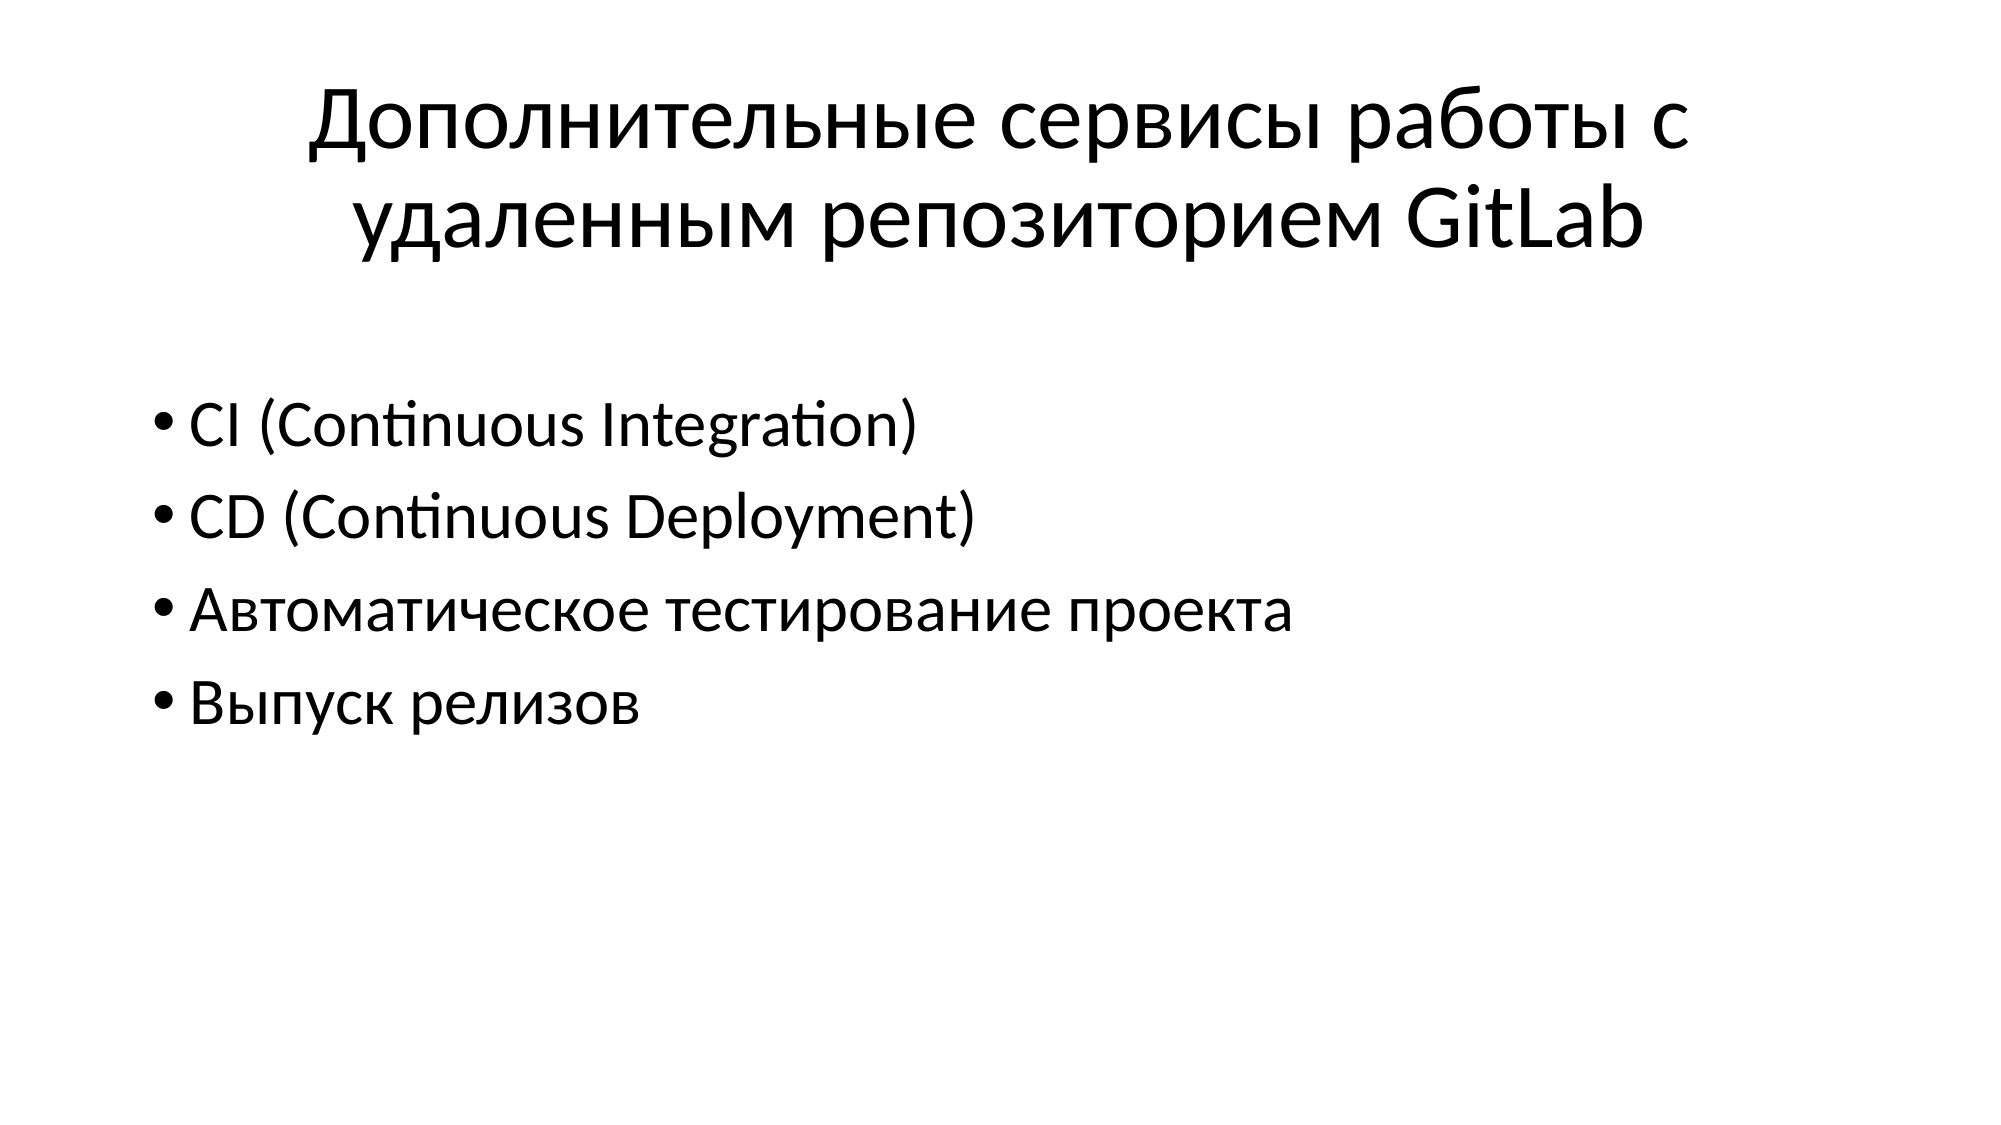

# Дополнительные сервисы работы с удаленным репозиторием GitLab
CI (Continuous Integration)
CD (Continuous Deployment)
Автоматическое тестирование проекта
Выпуск релизов